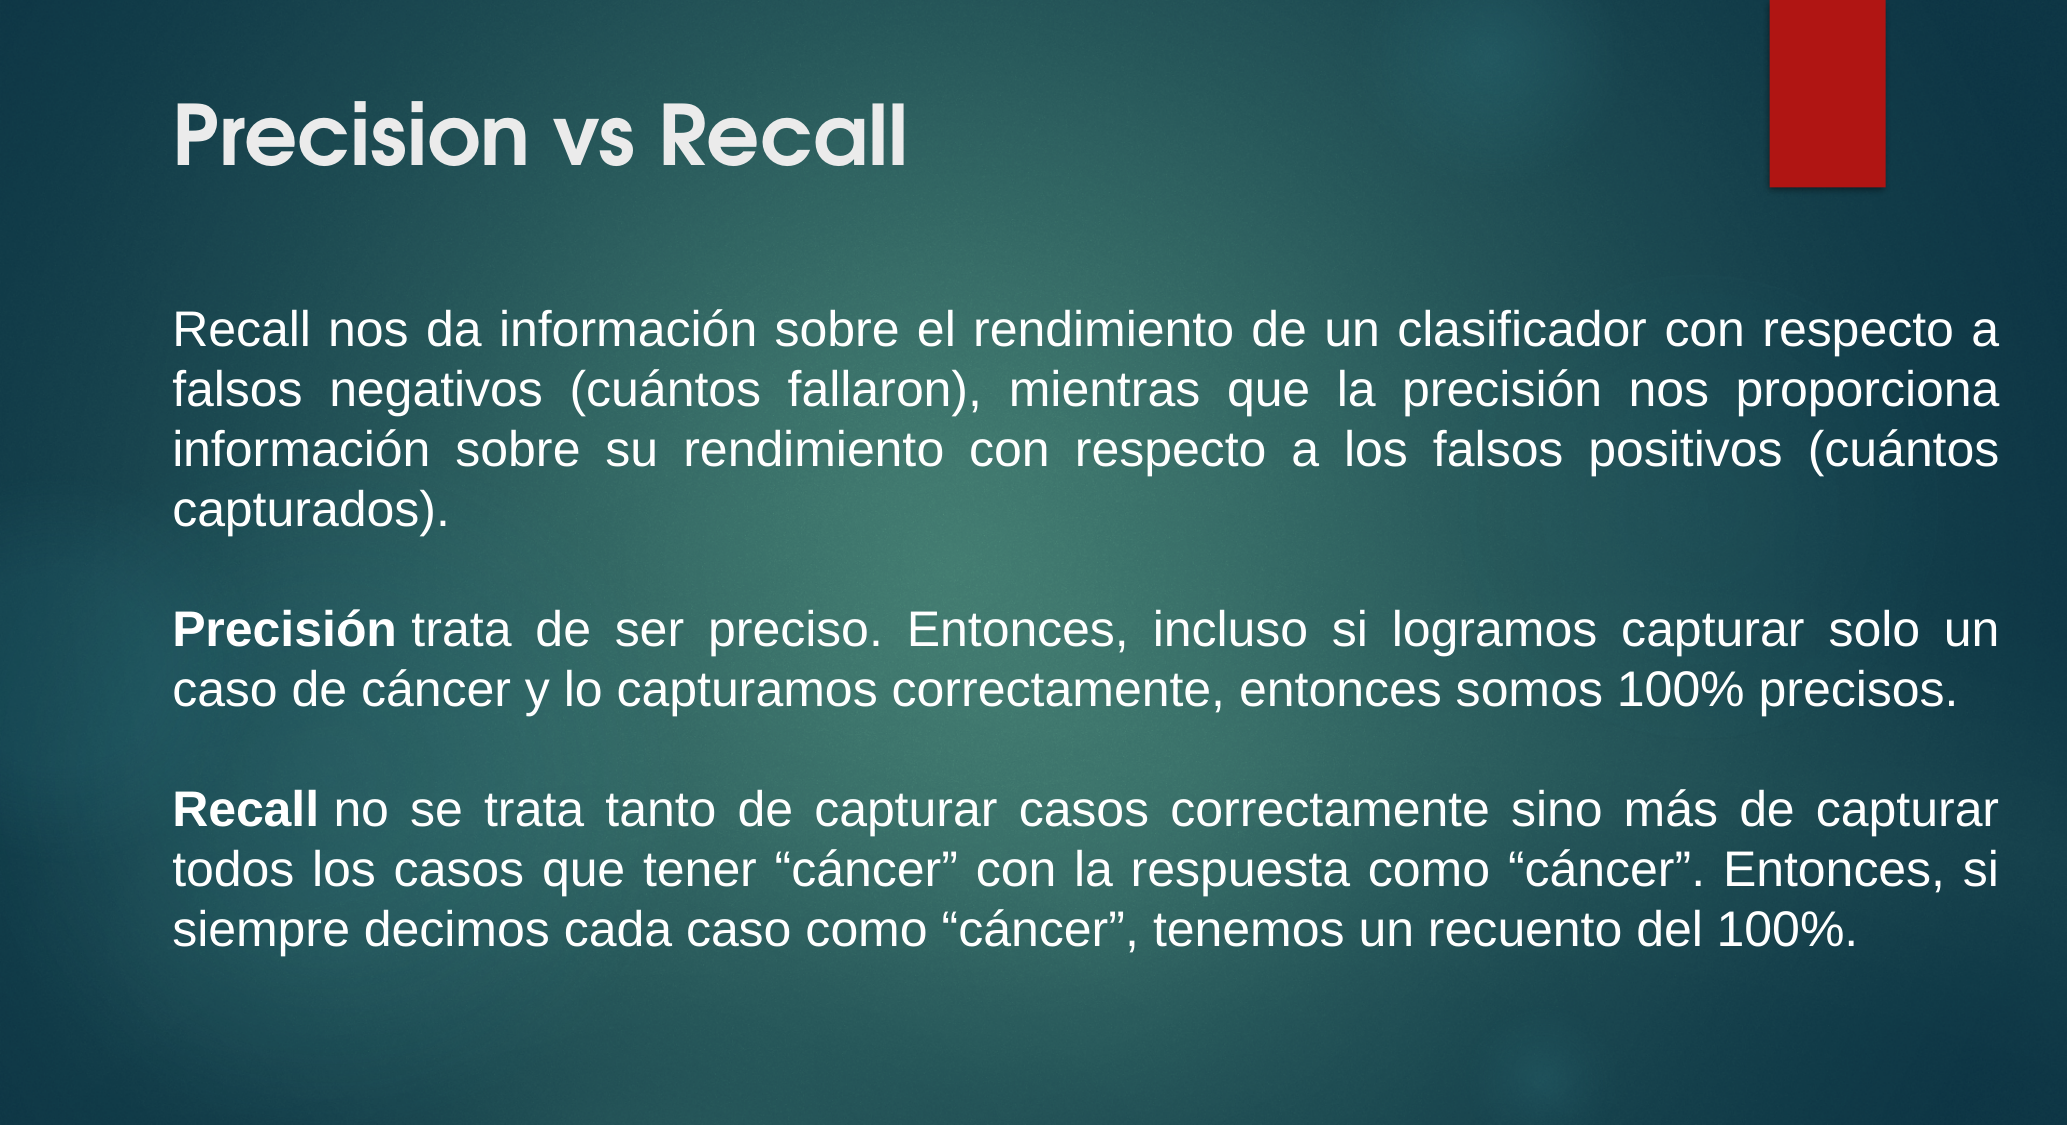

# Precision vs Recall
Recall nos da información sobre el rendimiento de un clasificador con respecto a falsos negativos (cuántos fallaron), mientras que la precisión nos proporciona información sobre su rendimiento con respecto a los falsos positivos (cuántos capturados).

Precisión trata de ser preciso. Entonces, incluso si logramos capturar solo un caso de cáncer y lo capturamos correctamente, entonces somos 100% precisos.

Recall no se trata tanto de capturar casos correctamente sino más de capturar todos los casos que tener “cáncer” con la respuesta como “cáncer”. Entonces, si siempre decimos cada caso como “cáncer”, tenemos un recuento del 100%.